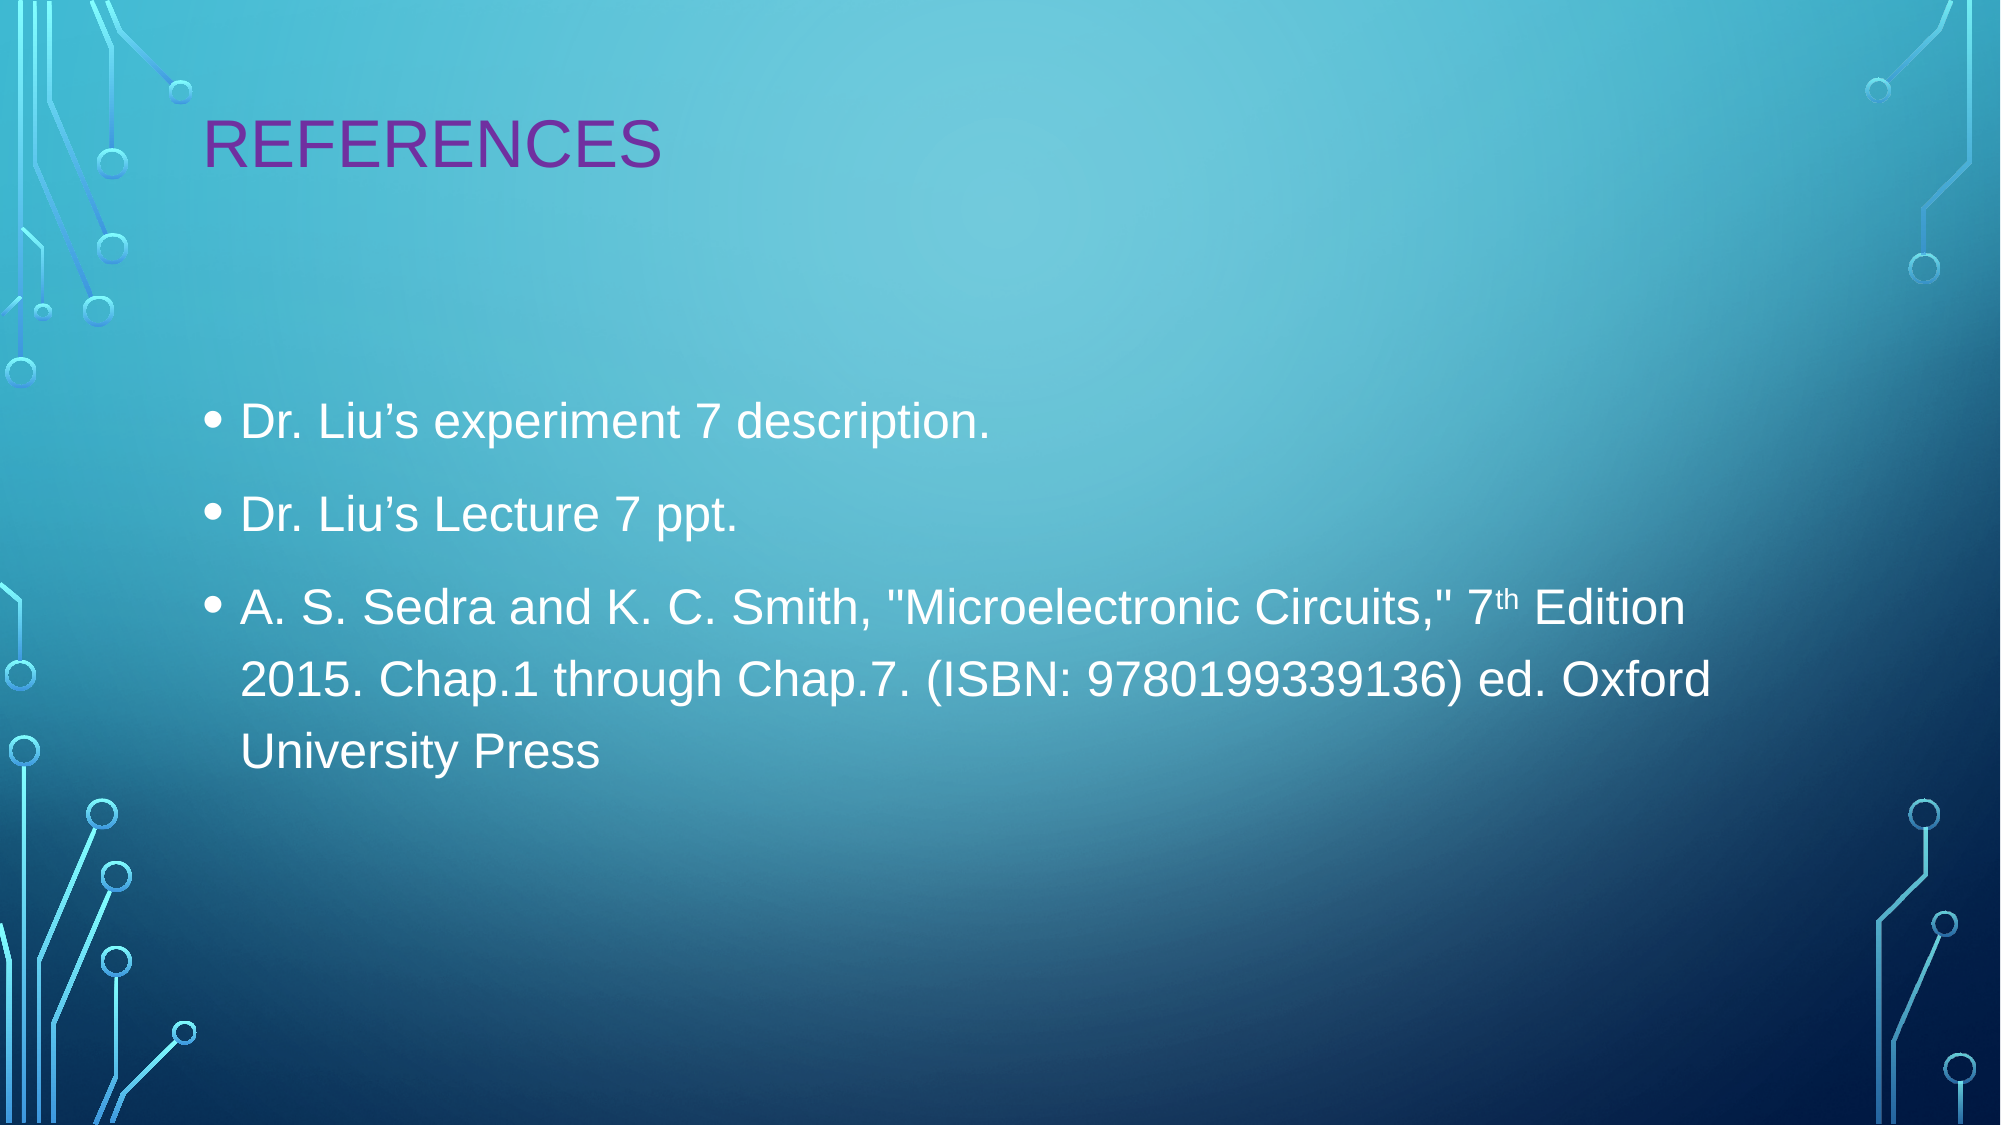

# References
Dr. Liu’s experiment 7 description.
Dr. Liu’s Lecture 7 ppt.
A. S. Sedra and K. C. Smith, "Microelectronic Circuits," 7th Edition 2015. Chap.1 through Chap.7. (ISBN: 9780199339136) ed. Oxford University Press